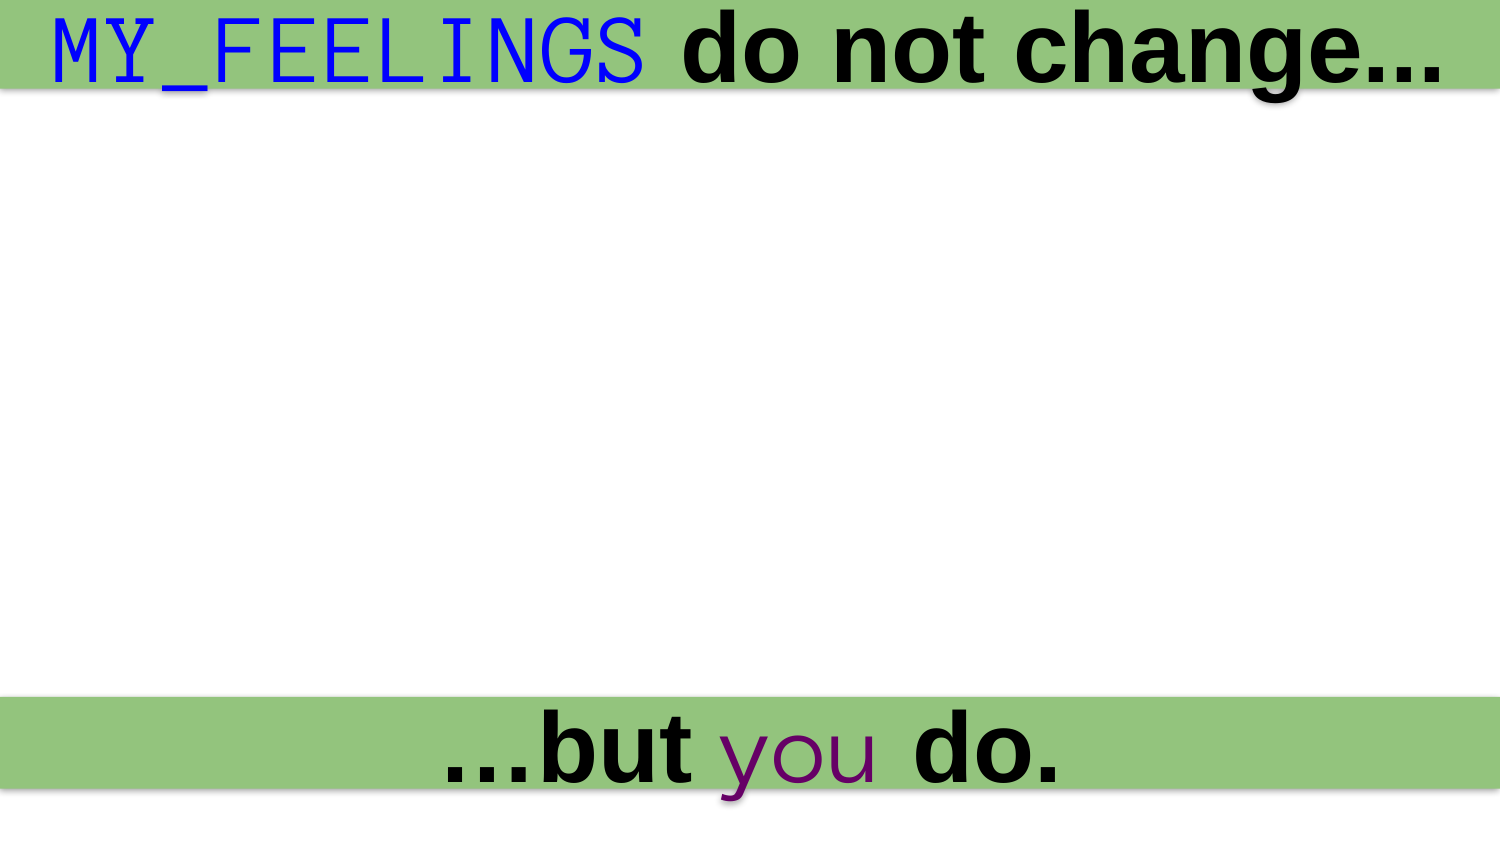

MY_FEELINGS do not change...
…but you do.